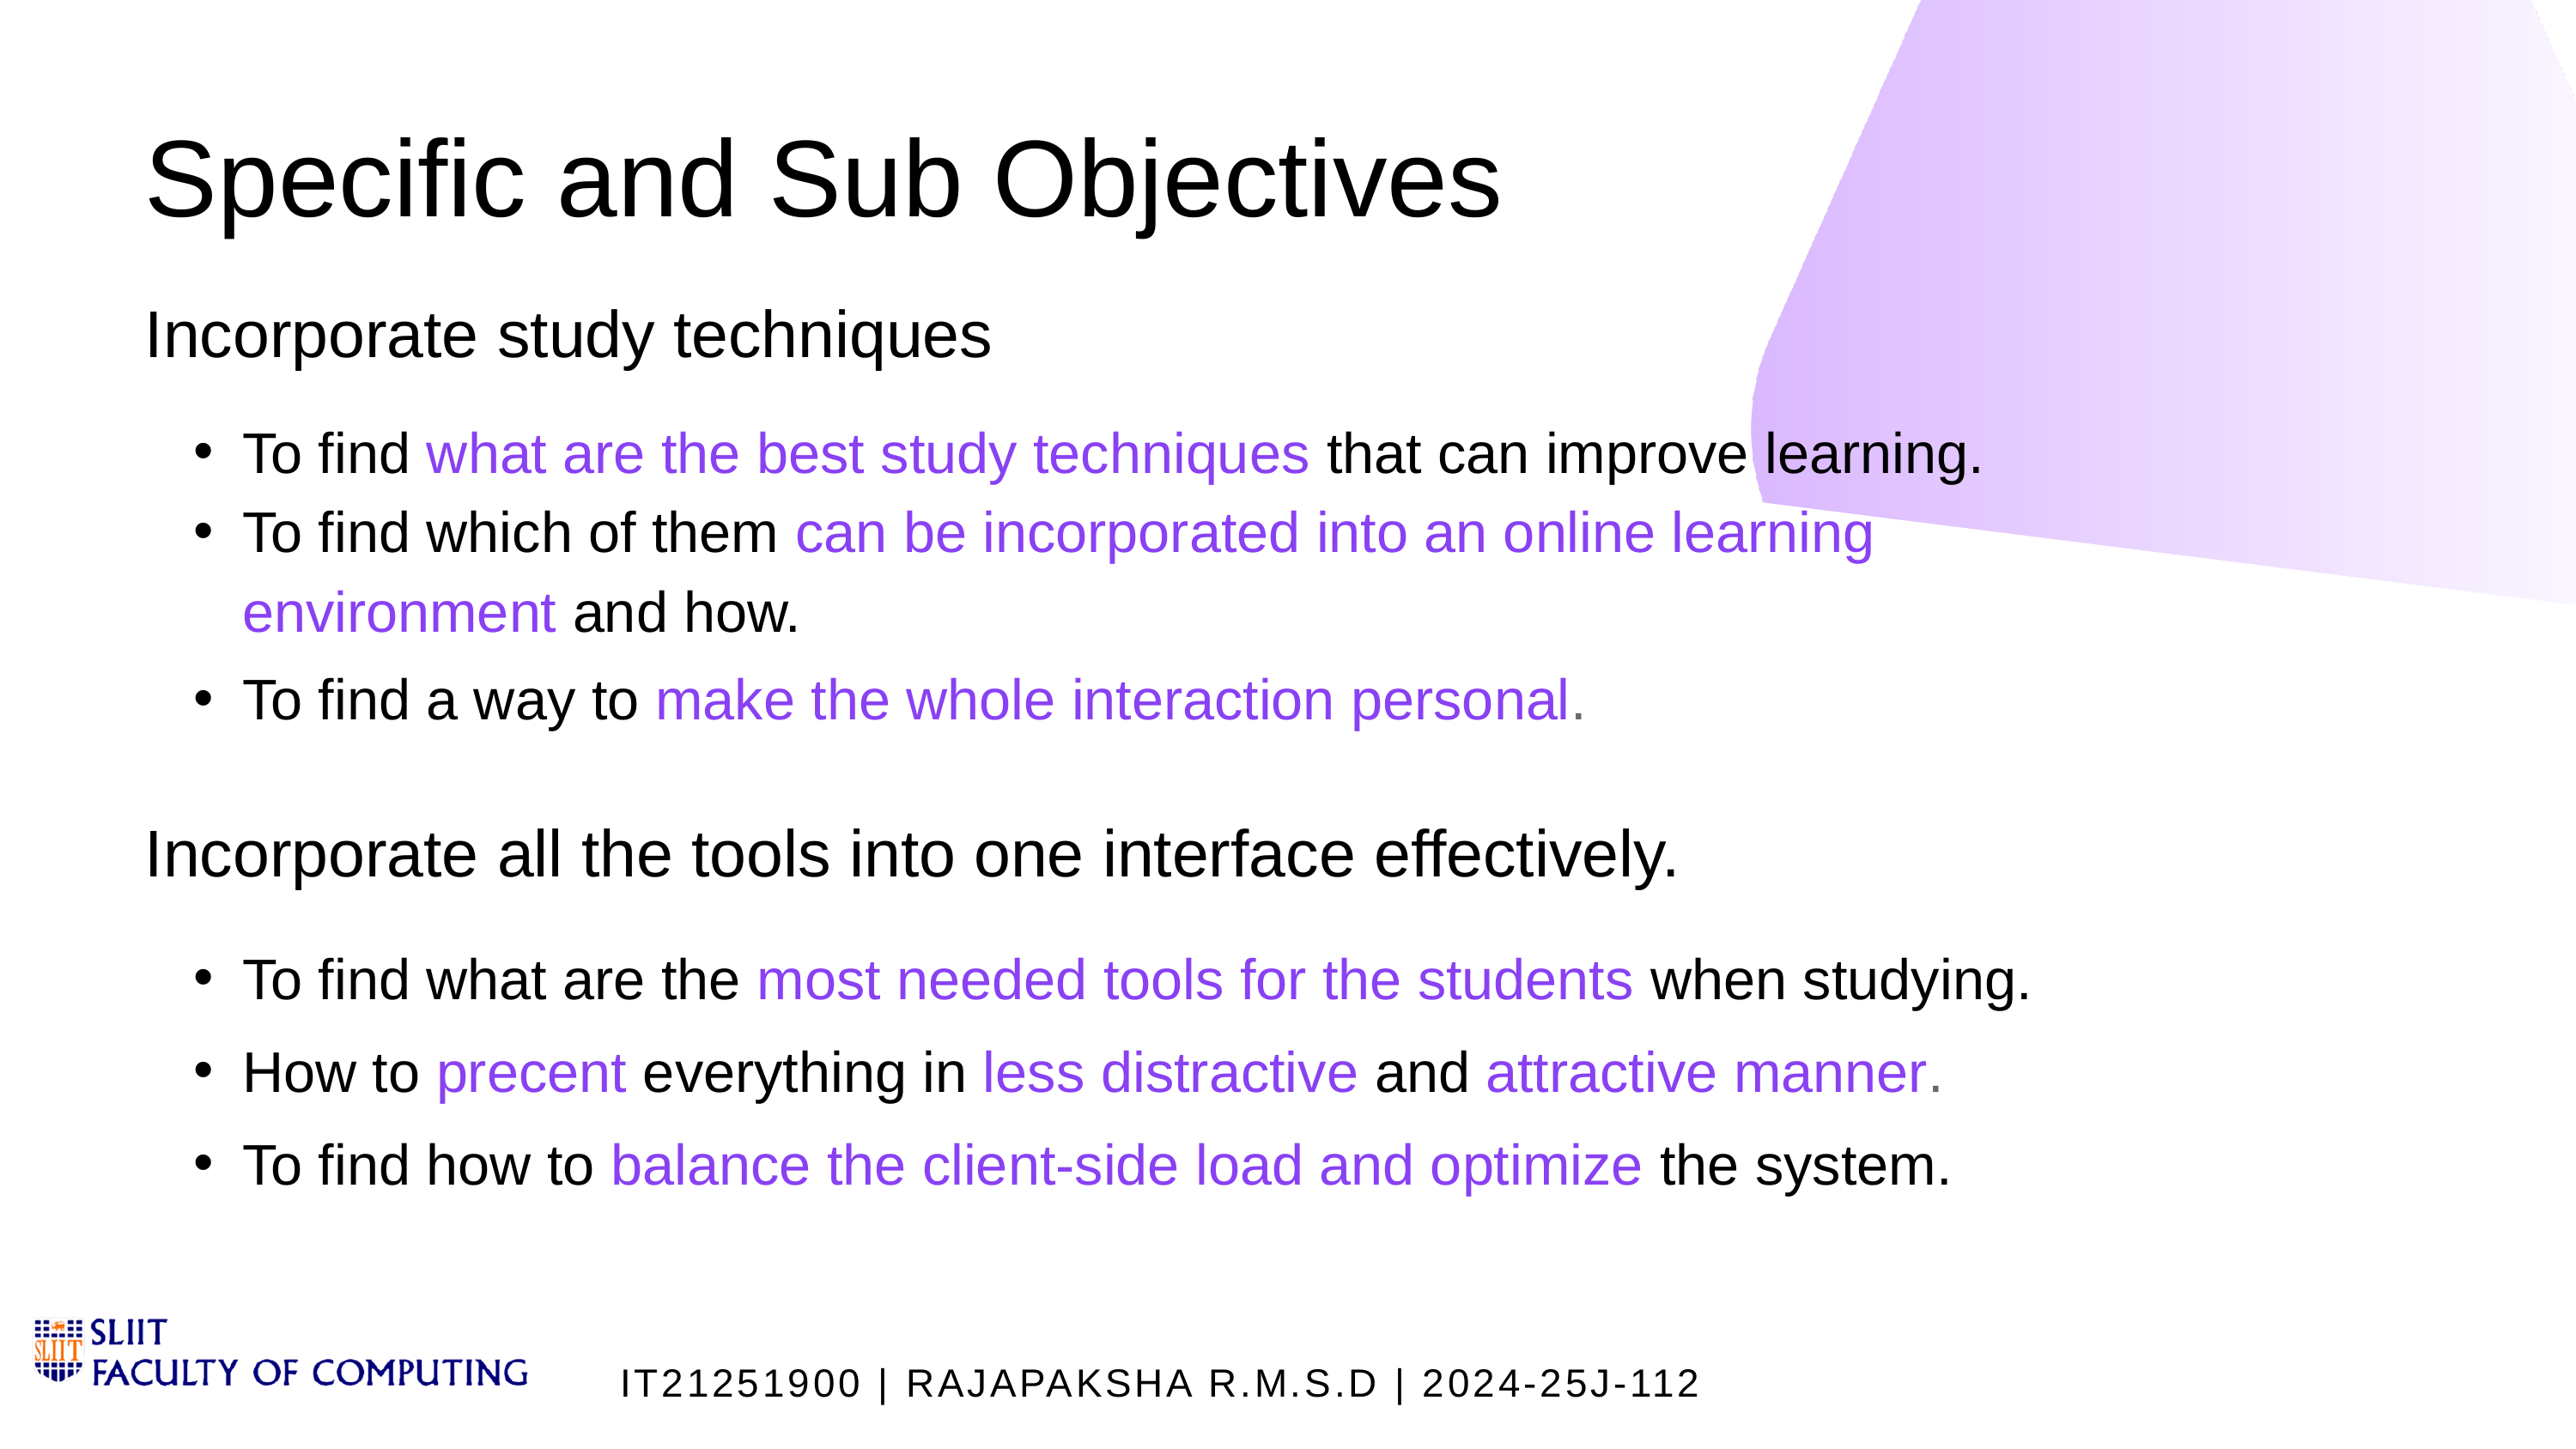

Specific and Sub Objectives
Incorporate study techniques
To find what are the best study techniques that can improve learning.
To find which of them can be incorporated into an online learning environment and how.
To find a way to make the whole interaction personal.
Incorporate all the tools into one interface effectively.
To find what are the most needed tools for the students when studying.
How to precent everything in less distractive and attractive manner.
To find how to balance the client-side load and optimize the system.

IT21251900 | RAJAPAKSHA R.M.S.D | 2024-25J-112